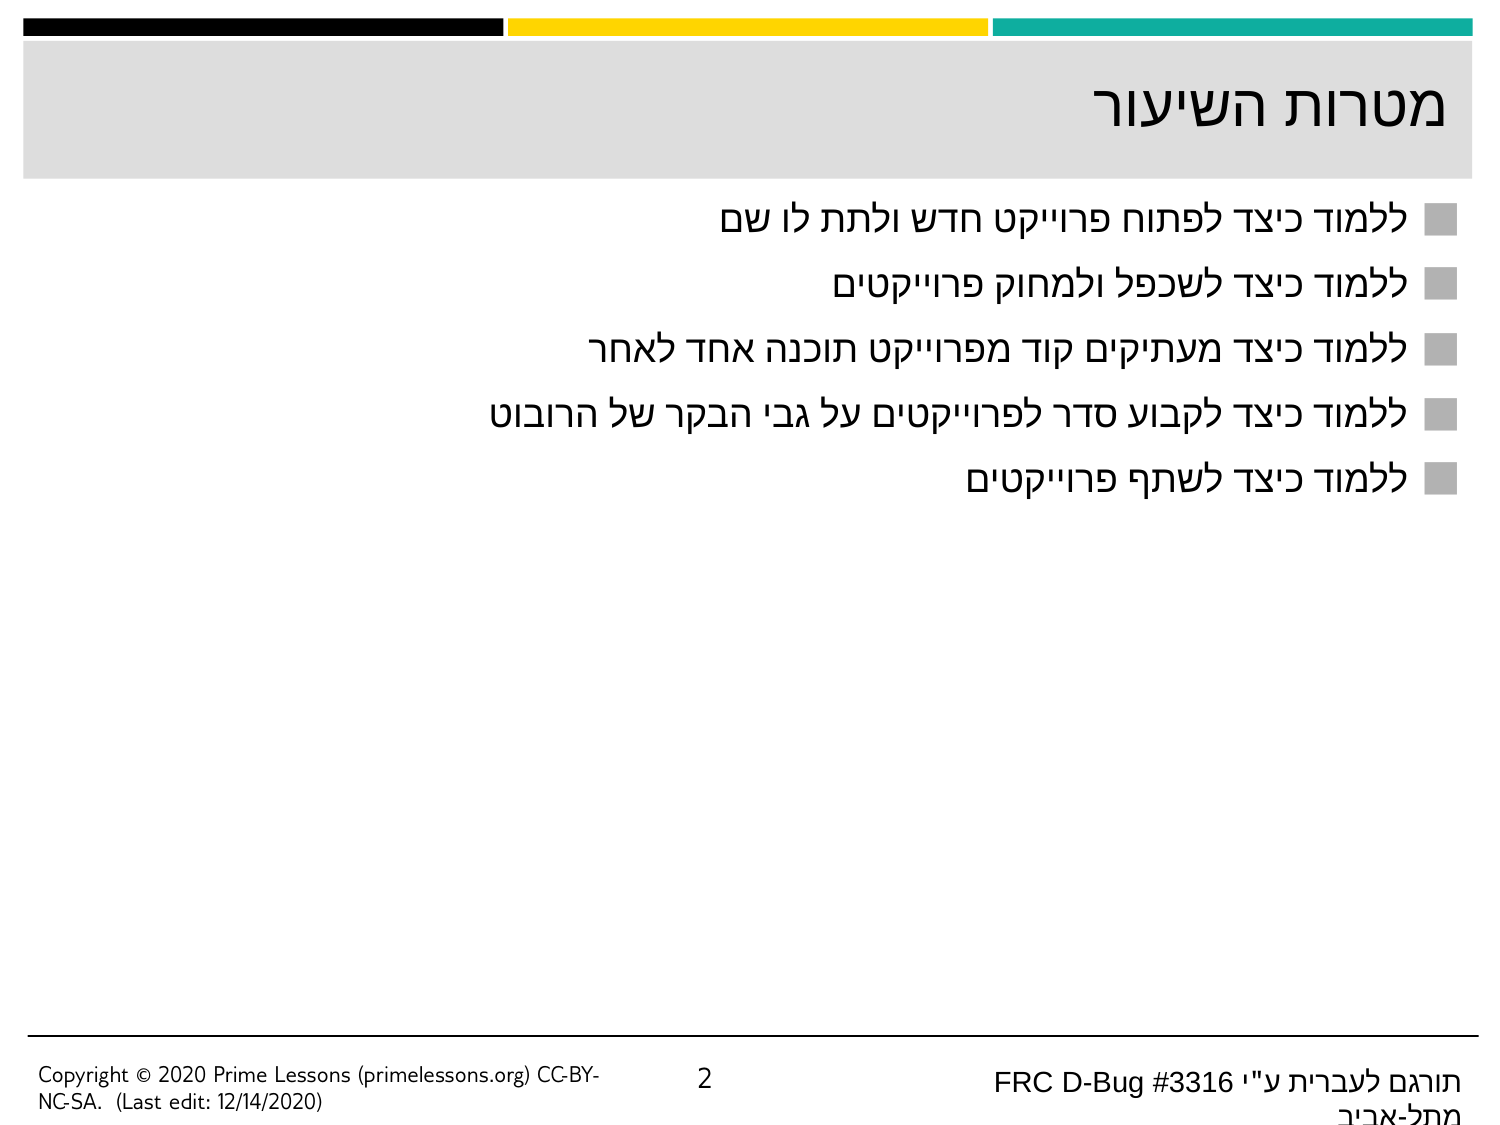

# מטרות השיעור
ללמוד כיצד לפתוח פרוייקט חדש ולתת לו שם
ללמוד כיצד לשכפל ולמחוק פרוייקטים
ללמוד כיצד מעתיקים קוד מפרוייקט תוכנה אחד לאחר
ללמוד כיצד לקבוע סדר לפרוייקטים על גבי הבקר של הרובוט
ללמוד כיצד לשתף פרוייקטים

Copyright © 2020 Prime Lessons (primelessons.org) CC-BY-NC-SA.  (Last edit: 12/14/2020)
2